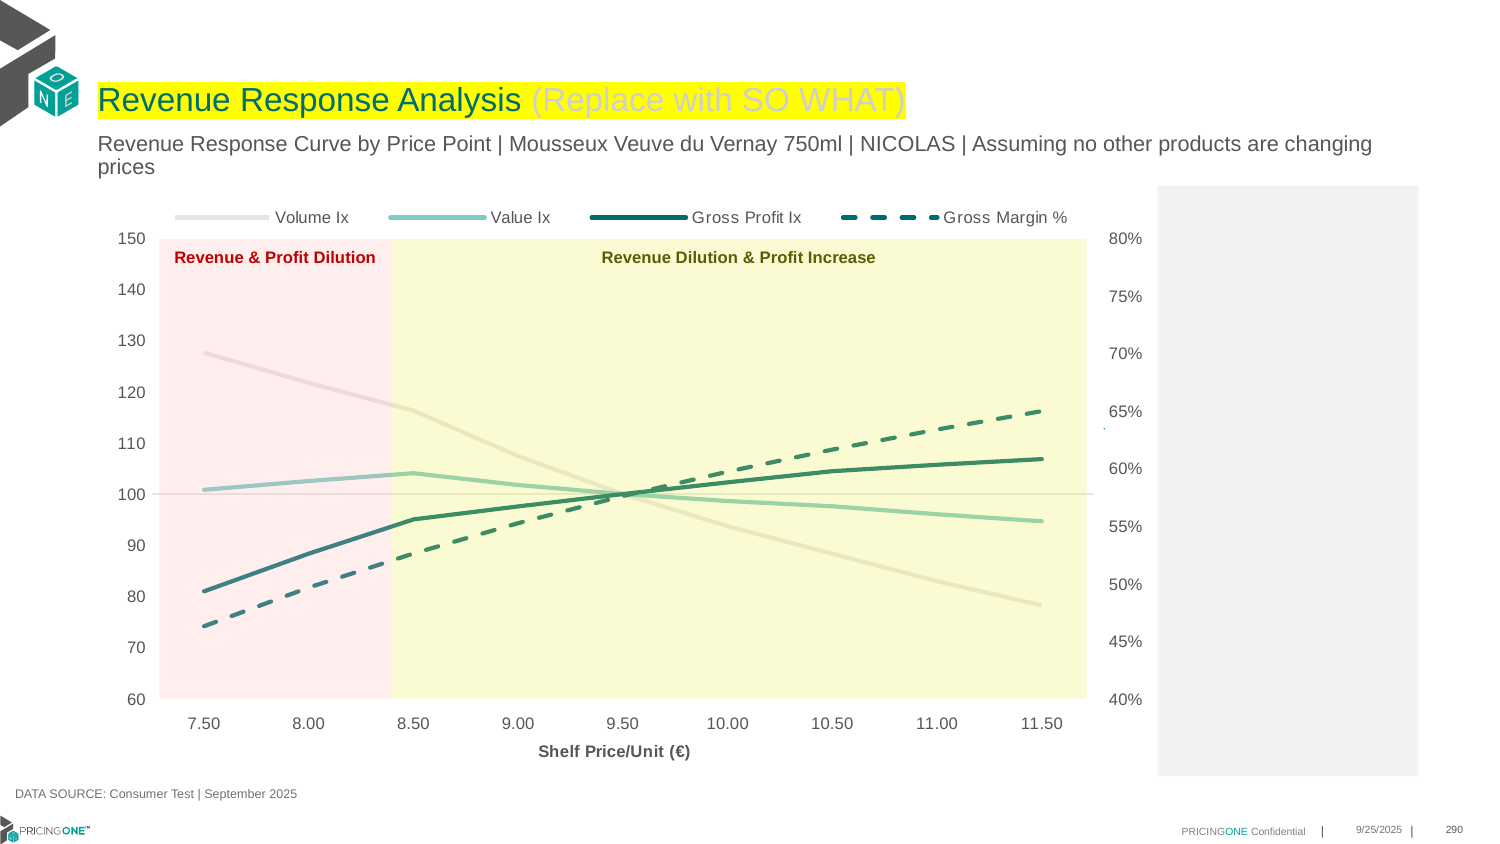

# Revenue Response Analysis (Replace with SO WHAT)

Revenue Response Curve by Price Point | Mousseux Veuve du Vernay 750ml | NICOLAS | Assuming no other products are changing prices

### Chart:

| Category | Volume Ix | Value Ix | Gross Profit Ix | Gross Margin % |
|---|---|---|---|---|
| 7.50 | 127.6445429178047 | 100.83422106077704 | 80.99840520464635 | 0.46305172904263875 |
| 8.00 | 121.72772463301298 | 102.55212098494124 | 88.36479302850253 | 0.4966109959774738 |
| 8.50 | 116.30297046504833 | 104.0884723371166 | 95.05222110768862 | 0.5262221138611519 |
| 9.00 | 107.41176240233676 | 101.77134703436954 | 97.59868354580698 | 0.5525431075355324 |
| 9.50 | 100.0 | 100.0 | 100.0 | 0.57609347029682 |
| 10.00 | 93.72404329218041 | 98.64571686903437 | 102.28661974571563 | 0.5972887967819791 |
| 10.50 | 88.33742403025887 | 97.6150290909156 | 104.47833985928312 | 0.6164655207447419 |
| 11.00 | 82.99032601232115 | 96.0636946705975 | 105.73617605537855 | 0.6338989061654355 |
| 11.50 | 78.25016996100524 | 94.68531913076151 | 106.84573793941479 | 0.6498163450278078 |
Revenue & Profit Dilution
Revenue Dilution & Profit Increase

DATA SOURCE: Consumer Test | September 2025

9/25/2025
290